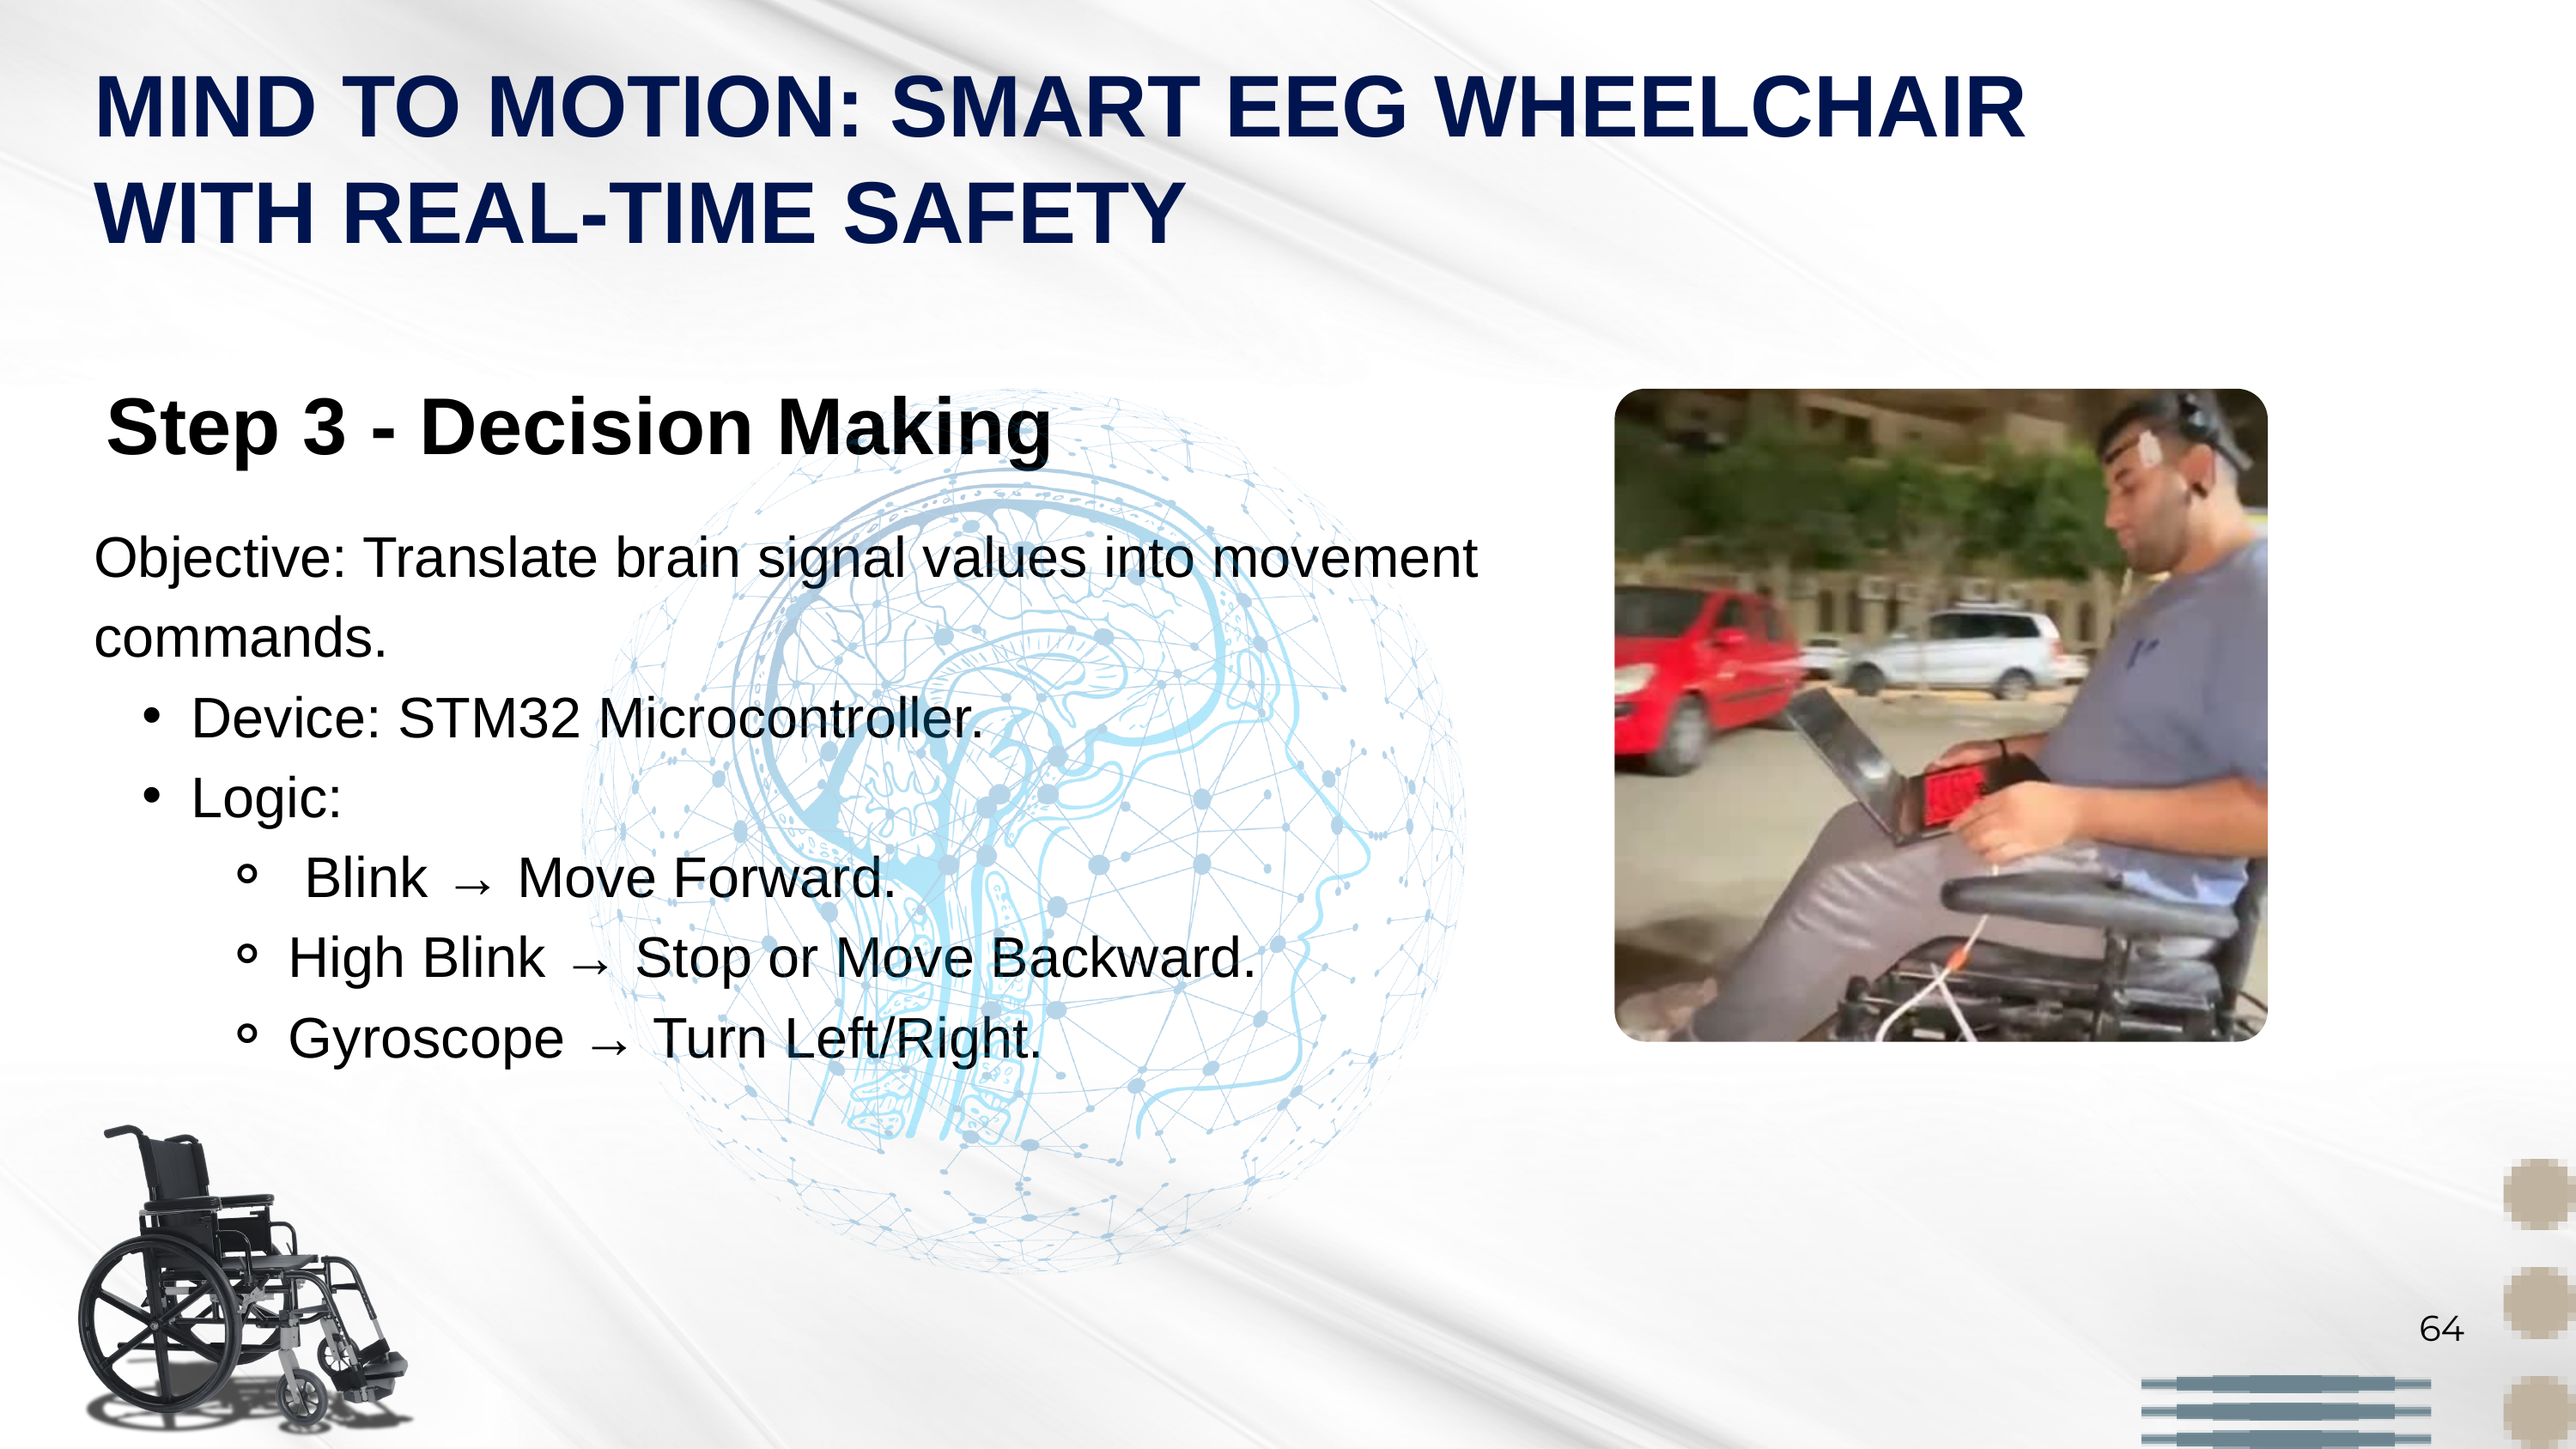

MIND TO MOTION: SMART EEG WHEELCHAIR WITH REAL-TIME SAFETY
Step 3 - Decision Making

Objective: Translate brain signal values into movement commands.
Device: STM32 Microcontroller.
Logic:
 Blink → Move Forward.
High Blink → Stop or Move Backward.
Gyroscope → Turn Left/Right.

64